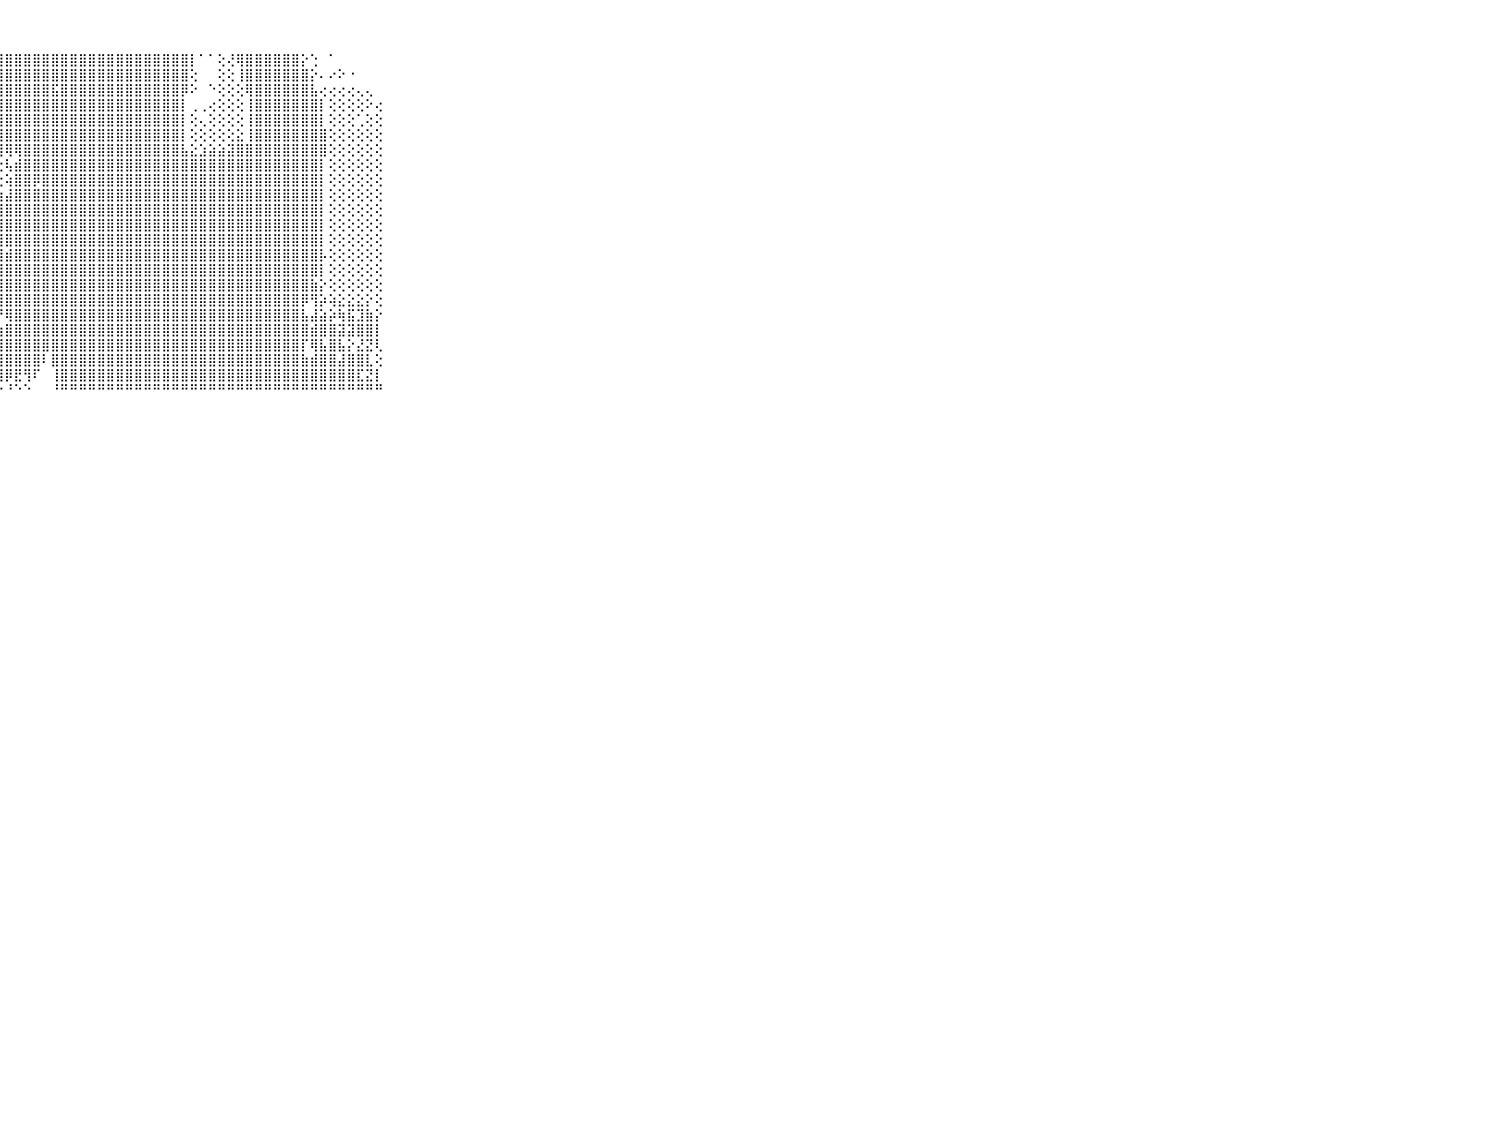

⠀⠀⠀⠀⠀⠀⠀⠀⠀⠀⠀⣷⣷⣾⣷⣿⣿⣿⣿⣿⣿⣿⣿⣿⣿⣿⣿⣿⣿⣿⣿⣿⣿⣿⣿⣿⣿⣿⣿⣿⣿⣿⣿⣿⣿⣿⣿⣿⡇⠁⠁⢕⢜⢿⣿⣿⣿⣿⣿⣿⡕⢑⠀⠁⠀⠀⠀⠀⠀⠀⠀⠀⠀⠀⠀⠀⠀⠀⠀⠀⠀
⠀⠀⠀⠀⠀⠀⠀⠀⠀⠀⠀⣿⣿⢿⣿⣿⣹⣿⣿⣿⢿⣿⣿⣿⣿⣿⣿⣿⣿⣿⣿⣿⣿⣿⣿⣿⣿⣿⣿⣿⣿⣿⣿⣿⣿⣿⣿⣿⢕⠀⠀⢕⢕⢸⣿⣿⣿⣿⣿⣿⣿⡕⠄⠔⠕⠐⠀⠀⠀⠀⠀⠀⠀⠀⠀⠀⠀⠀⠀⠀⠀
⠀⠀⠀⠀⠀⠀⠀⠀⠀⠀⠀⣿⣿⢿⢿⣿⣿⣿⣿⣿⣿⣿⣿⣿⣿⣿⣿⣿⣿⣿⣿⣿⣿⣯⣿⣿⣿⣿⣿⣿⣿⣿⣿⣿⣿⣿⣿⡿⠕⠀⠑⢕⢕⢕⢿⣿⣿⣿⣿⣿⣿⣧⢔⢔⢔⢔⢄⢄⠀⠀⠀⠀⠀⠀⠀⠀⠀⠀⠀⠀⠀
⠀⠀⠀⠀⠀⠀⠀⠀⠀⠀⠀⣿⣿⣷⣾⣿⣿⣿⣿⣿⣿⣿⣿⣿⣿⣿⣿⣿⣿⣿⣿⣿⣿⣿⣿⣿⣿⣿⣿⣿⣿⣿⣿⣿⣿⣿⣿⡇⢀⢀⢔⢕⢕⢕⢸⣿⣿⣿⣿⣿⣿⣿⡇⢕⢕⢕⢕⠕⢔⠀⠀⠀⠀⠀⠀⠀⠀⠀⠀⠀⠀
⠀⠀⠀⠀⠀⠀⠀⠀⠀⠀⠀⣟⣿⣿⣿⣿⣻⣿⣿⣿⣿⣿⣻⣿⣿⣿⣿⣿⣿⣿⣿⣿⣿⣿⣿⣿⣿⣿⣿⣿⣿⣿⣿⣿⣿⣿⣿⡇⢕⢄⢕⢕⢕⢕⢸⣿⣿⣿⣿⣿⣿⣿⡇⢕⢕⢕⢁⢕⢕⠀⠀⠀⠀⠀⠀⠀⠀⠀⠀⠀⠀
⠀⠀⠀⠀⠀⠀⠀⠀⠀⠀⠀⡿⢿⣿⣿⣿⣿⣿⣿⣿⣿⣿⣿⣿⣿⣿⣿⣿⣿⣿⣿⣿⣿⣿⣿⣿⣿⣿⣿⣿⣿⣿⣿⣿⣿⣿⣿⡇⢕⢕⢕⢕⢕⣕⢸⣿⣿⣿⣿⣿⣿⣿⣿⢕⢕⢕⢕⢕⢕⠀⠀⠀⠀⠀⠀⠀⠀⠀⠀⠀⠀
⠀⠀⠀⠀⠀⠀⠀⠀⠀⠀⠀⣷⣽⣿⣿⣿⣿⣿⣿⣿⡿⢟⢙⢙⢝⢏⢟⢿⢿⢿⣿⣿⣿⣿⣿⣿⣿⣿⣿⣿⣿⣿⣿⣿⣿⣿⣿⣧⣕⣱⣵⣵⣽⣿⣿⣿⣿⣿⣿⣿⣿⣿⣿⢕⢕⢕⢕⢕⢕⠀⠀⠀⠀⠀⠀⠀⠀⠀⠀⠀⠀
⠀⠀⠀⠀⠀⠀⠀⠀⠀⠀⠀⣿⣿⣿⣿⣿⣿⡟⢙⠑⠅⠵⢕⠕⠜⢜⢝⢕⢧⣾⣿⣿⣿⣿⣿⣿⣿⣿⣿⣿⣿⣿⣿⣿⣿⣿⣿⣿⣿⣿⣿⣿⣿⣿⣿⣿⣿⣿⣿⣿⣿⣿⡇⢕⢕⢕⢕⢕⢕⠀⠀⠀⠀⠀⠀⠀⠀⠀⠀⠀⠀
⠀⠀⠀⠀⠀⠀⠀⠀⠀⠀⠀⣿⣿⣿⣿⣿⡿⠇⢀⢁⢑⡕⢕⢕⢔⢕⢕⢕⢵⣿⣿⡿⣿⣿⣿⣿⣿⣿⣿⣿⣿⣿⣿⣿⣿⣿⣿⣿⣿⣿⣿⣿⣿⣿⣿⣿⣿⣿⣿⣿⣿⣿⡇⢕⢕⢕⢕⢕⢕⠀⠀⠀⠀⠀⠀⠀⠀⠀⠀⠀⠀
⠀⠀⠀⠀⠀⠀⠀⠀⠀⠀⠀⣹⣿⣿⣿⡟⢕⢔⢕⢕⢜⢕⣕⣔⣕⣕⣵⣵⣼⣿⣿⣿⣿⣿⣿⣿⣿⣿⣿⣿⣿⣿⣿⣿⣿⣿⣿⣿⣿⣿⣿⣿⣿⣿⣿⣿⣿⣿⣿⣿⣿⣿⡇⢕⢕⢕⢕⢕⢕⠀⠀⠀⠀⠀⠀⠀⠀⠀⠀⠀⠀
⠀⠀⠀⠀⠀⠀⠀⠀⠀⠀⠀⡿⣿⣿⣿⣿⢕⢕⢕⣵⣿⣿⣿⣿⣿⣿⣿⣿⣿⣿⣿⣿⣿⣿⣿⣿⣿⣿⣿⣿⣿⣿⣿⣿⣿⣿⣿⣿⣿⣿⣿⣿⣿⣿⣿⣿⣿⣿⣿⣿⣿⣿⡇⢕⢕⢕⢕⢕⢕⠀⠀⠀⠀⠀⠀⠀⠀⠀⠀⠀⠀
⠀⠀⠀⠀⠀⠀⠀⠀⠀⠀⠀⣿⣿⣿⣿⣿⢕⢕⣾⣿⣿⣿⣿⣿⣿⣿⣿⣿⣿⣿⣿⣿⣿⣿⣿⣿⣿⣿⣿⣿⣿⣿⣿⣿⣿⣿⣿⣿⣿⣿⣿⣿⣿⣿⣿⣿⣿⣿⣿⣿⣿⣿⡇⢕⢕⢕⢕⢕⢕⠀⠀⠀⠀⠀⠀⠀⠀⠀⠀⠀⠀
⠀⠀⠀⠀⠀⠀⠀⠀⠀⠀⠀⡇⣿⣟⣻⣿⢕⢕⣿⣿⣿⣿⣿⣿⣿⣿⣿⣿⣿⣿⣿⣿⣿⣿⣿⣿⣿⣿⣿⣿⣿⣿⣿⣿⣿⣿⣿⣿⣿⣿⣿⣿⣿⣿⣿⣿⣿⣿⣿⣿⣿⣿⡇⢕⢕⢕⢕⢕⢕⠀⠀⠀⠀⠀⠀⠀⠀⠀⠀⠀⠀
⠀⠀⠀⠀⠀⠀⠀⠀⠀⠀⠀⣿⢿⣿⣿⣿⢕⢕⣿⣿⣿⣷⣾⣿⣿⣿⣿⣿⣾⣿⣿⣿⣿⣿⣿⣿⣿⣿⣿⣿⣿⣿⣿⣿⣿⣿⣿⣿⣿⣿⣿⣿⣿⣿⣿⣿⣿⣿⣿⣿⣿⣿⡧⢕⢕⢕⢕⢕⢕⠀⠀⠀⠀⠀⠀⠀⠀⠀⠀⠀⠀
⠀⠀⠀⠀⠀⠀⠀⠀⠀⠀⠀⣿⣾⣿⣿⣿⣧⢕⣿⣿⣿⣿⣿⣿⣿⣿⣿⣿⣿⣿⣿⣿⣿⣿⣿⣿⣿⣿⣿⣿⣿⣿⣿⣿⣿⣿⣿⣿⣿⣿⣿⣿⣿⣿⣿⣿⣿⣿⣿⣿⣿⣿⡇⢕⢕⢕⢕⢕⢕⠀⠀⠀⠀⠀⠀⠀⠀⠀⠀⠀⠀
⠀⠀⠀⠀⠀⠀⠀⠀⠀⠀⠀⣿⣿⣿⣿⣿⣾⣷⣿⣿⣿⣿⣿⣿⣿⣿⣿⣿⣿⣿⣿⣿⣿⣿⣿⣿⣿⣿⣿⣿⣿⣿⣿⣿⣿⣿⣿⣿⣿⣿⣿⣿⣿⣿⣿⣿⣿⣿⣿⣿⣿⣷⡕⢕⢕⢕⢕⢕⢕⠀⠀⠀⠀⠀⠀⠀⠀⠀⠀⠀⠀
⠀⠀⠀⠀⠀⠀⠀⠀⠀⠀⠀⣿⣿⣿⣿⣿⣿⣿⣿⣿⣿⣿⣿⣿⣿⣷⣷⣿⣿⣿⣿⣿⣿⣿⣿⣿⣿⣿⣿⣿⣿⣿⣿⣿⣿⣿⣿⣿⣿⣿⣿⣿⣿⣿⣿⣿⣿⣿⣿⣿⡿⢻⡵⢵⣕⣕⣕⡕⢕⠀⠀⠀⠀⠀⠀⠀⠀⠀⠀⠀⠀
⠀⠀⠀⠀⠀⠀⠀⠀⠀⠀⠀⣿⣿⣿⣿⣿⣿⣿⣿⣿⣿⣿⣿⢿⣻⣿⣿⡟⢿⣿⣿⣿⣿⣿⣿⣿⣿⣿⣿⣿⣿⣿⣿⣿⣿⣿⣿⣿⣿⣿⣿⣿⣿⣿⣿⣿⣿⣿⣿⣿⣧⣼⣵⡵⢷⣯⣹⣷⡕⠀⠀⠀⠀⠀⠀⠀⠀⠀⠀⠀⠀
⠀⠀⠀⠀⠀⠀⠀⠀⠀⠀⠀⣿⣿⣾⣿⣿⣿⣿⣟⢿⣿⣿⣷⣾⣷⣵⣷⣷⣿⣿⣿⣿⣿⣿⣿⣿⣿⣿⣿⣿⣿⣿⣿⣿⣿⣿⣿⣿⣿⣿⣿⣿⣿⣿⣿⣿⣿⣿⣿⣿⣿⣾⣿⣿⣽⣽⣿⣿⡇⠀⠀⠀⠀⠀⠀⠀⠀⠀⠀⠀⠀
⠀⠀⠀⠀⠀⠀⠀⠀⠀⠀⠀⣿⣿⣿⣿⣿⣿⣿⣿⢟⣿⣿⣿⣿⣿⣿⣿⣿⣿⣿⣿⣿⣿⣿⣿⣿⣿⣿⣿⣿⣿⣿⣿⣿⣿⣿⣿⣿⣿⣿⣿⣿⣿⣿⣿⣿⣿⣿⣿⣿⡏⢿⣧⣿⣧⡕⣜⣝⢇⠀⠀⠀⠀⠀⠀⠀⠀⠀⠀⠀⠀
⠀⠀⠀⠀⠀⠀⠀⠀⠀⠀⠀⣿⣿⣿⣿⣿⣿⣿⡟⢕⣿⣿⣿⣿⣿⣿⣿⣿⣿⣿⣿⣿⠇⣿⣿⣿⣿⣿⣿⣿⣿⣿⣿⣿⣿⣿⣿⣿⣿⣿⣿⣿⣿⣿⣿⣿⣿⣿⣿⣿⣷⣾⣿⣿⣼⣿⣿⣇⢕⠀⠀⠀⠀⠀⠀⠀⠀⠀⠀⠀⠀
⠀⠀⠀⠀⠀⠀⠀⠀⠀⠀⠀⣿⣿⣿⣿⣿⣿⣿⣇⢕⠜⣿⣿⣏⢟⢟⢿⢿⡿⣟⢻⠏⠀⢸⣿⣿⣿⣿⣿⣿⣿⣿⣿⣿⣿⣿⣿⣿⣿⣿⣿⣿⣿⣿⣿⣿⣿⣿⣿⣿⣿⣿⣿⣿⣿⣿⣏⣝⡇⠀⠀⠀⠀⠀⠀⠀⠀⠀⠀⠀⠀
⠀⠀⠀⠀⠀⠀⠀⠀⠀⠀⠀⠛⠛⠛⠛⠛⠛⠛⠛⠑⠀⠑⠛⠛⠓⠑⠑⠑⠘⠑⠑⠀⠀⠘⠛⠛⠛⠛⠛⠛⠛⠛⠛⠛⠛⠛⠛⠛⠛⠛⠛⠛⠛⠛⠛⠛⠛⠛⠛⠛⠛⠛⠛⠛⠛⠛⠛⠛⠛⠀⠀⠀⠀⠀⠀⠀⠀⠀⠀⠀⠀